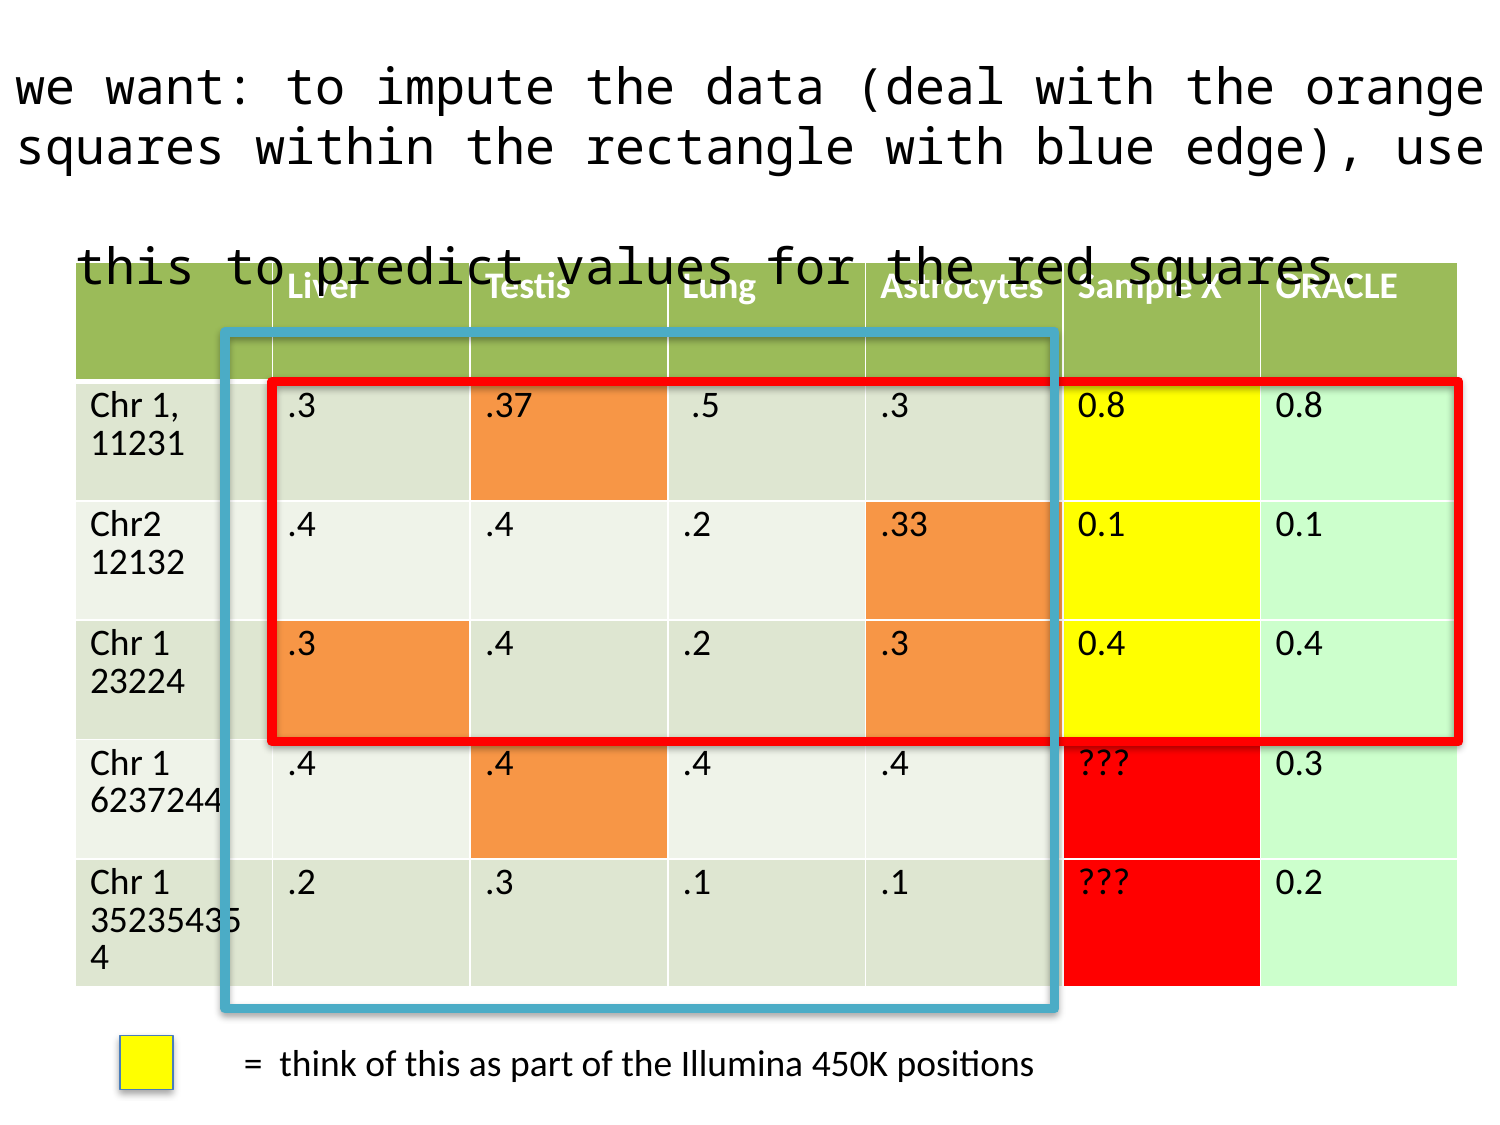

we want: to impute the data (deal with the orange squares within the rectangle with blue edge), use
this to predict values for the red squares.
|  | Liver | Testis | Lung | Astrocytes | Sample X | ORACLE |
| --- | --- | --- | --- | --- | --- | --- |
| Chr 1, 11231 | .3 | .37 | .5 | .3 | 0.8 | 0.8 |
| Chr2 12132 | .4 | .4 | .2 | .33 | 0.1 | 0.1 |
| Chr 1 23224 | .3 | .4 | .2 | .3 | 0.4 | 0.4 |
| Chr 1 6237244 | .4 | .4 | .4 | .4 | ??? | 0.3 |
| Chr 1 352354354 | .2 | .3 | .1 | .1 | ??? | 0.2 |

=  think of this as part of the Illumina 450K positions